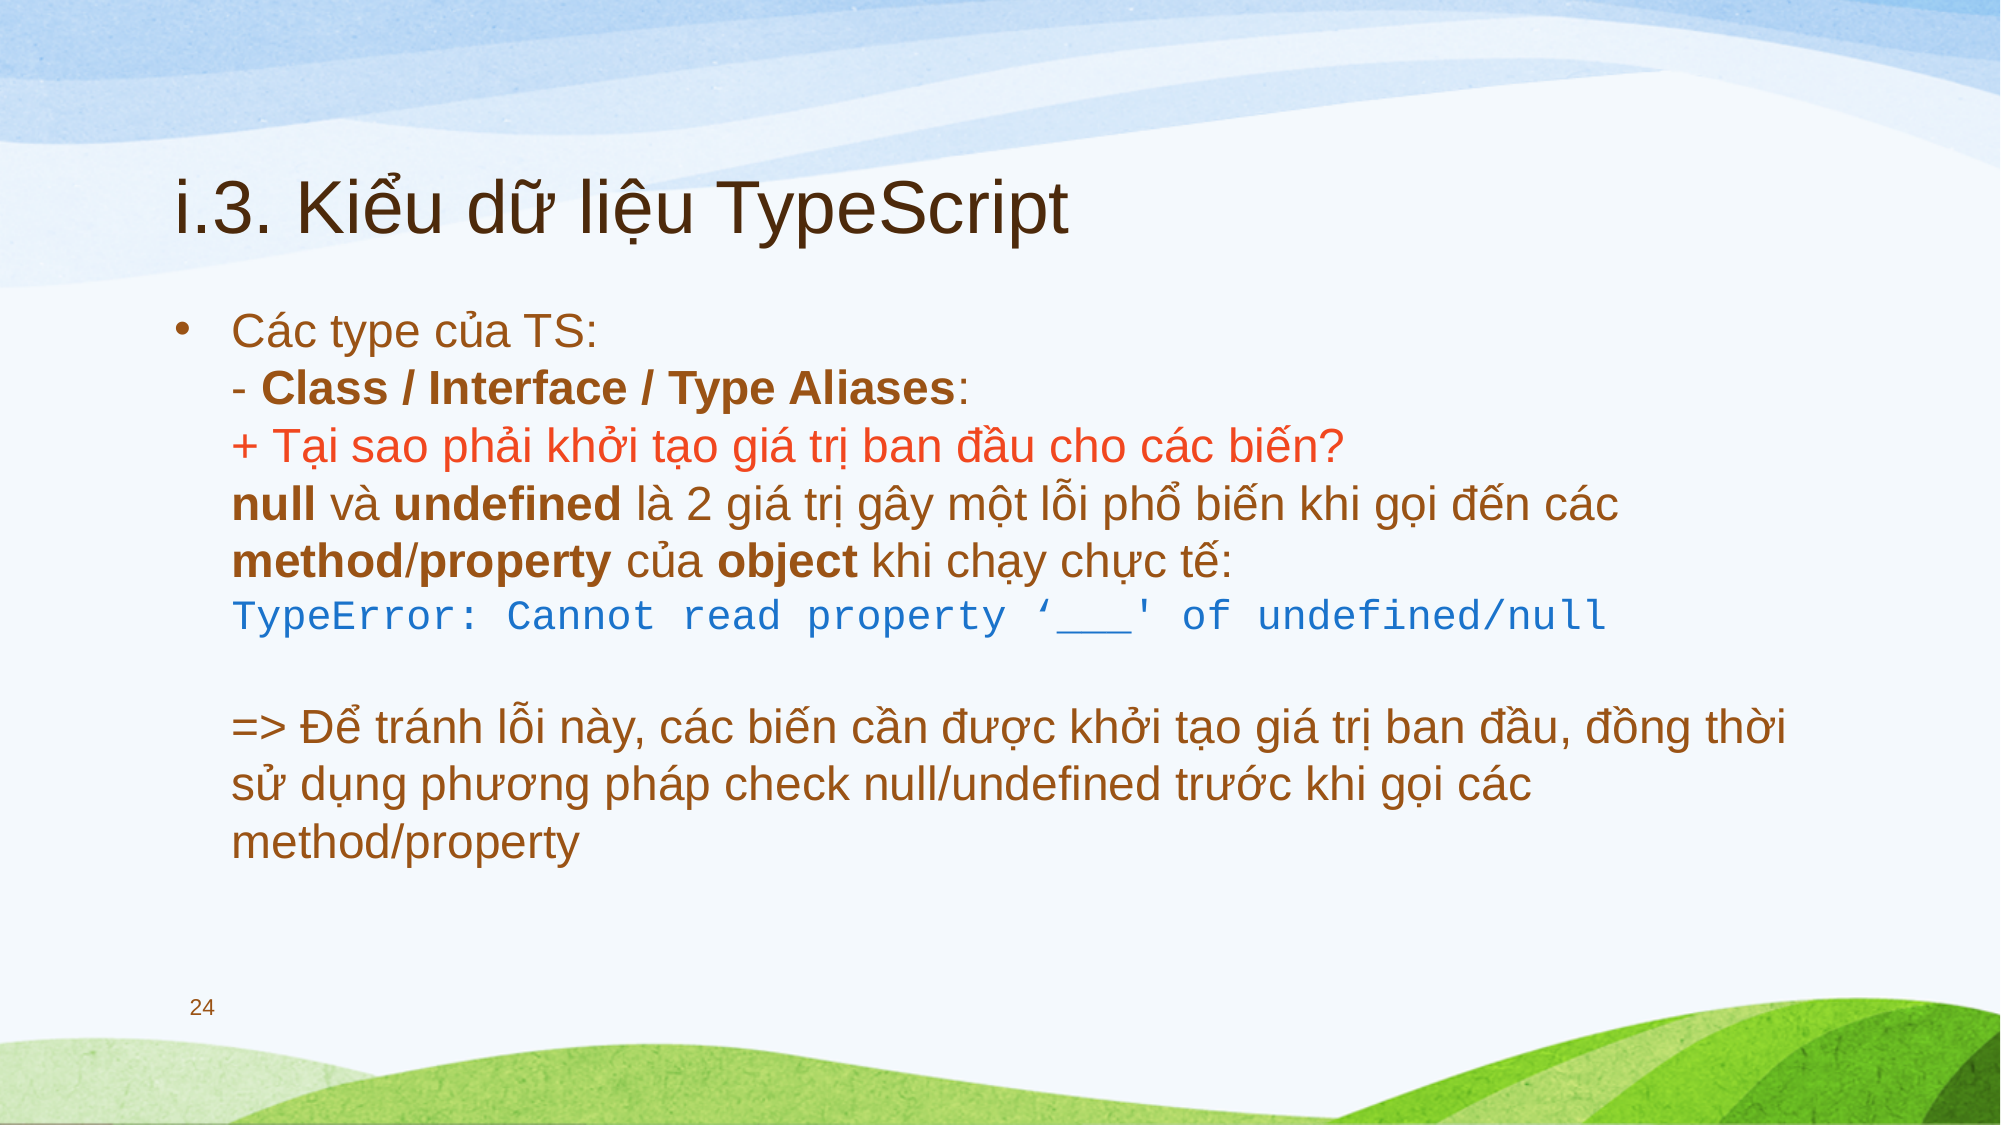

# i.3. Kiểu dữ liệu TypeScript
Các type của TS:
- Class / Interface / Type Aliases:
+ Tại sao phải khởi tạo giá trị ban đầu cho các biến?
null và undefined là 2 giá trị gây một lỗi phổ biến khi gọi đến các method/property của object khi chạy chực tế:
TypeError: Cannot read property ‘___' of undefined/null
=> Để tránh lỗi này, các biến cần được khởi tạo giá trị ban đầu, đồng thời sử dụng phương pháp check null/undefined trước khi gọi các method/property
24